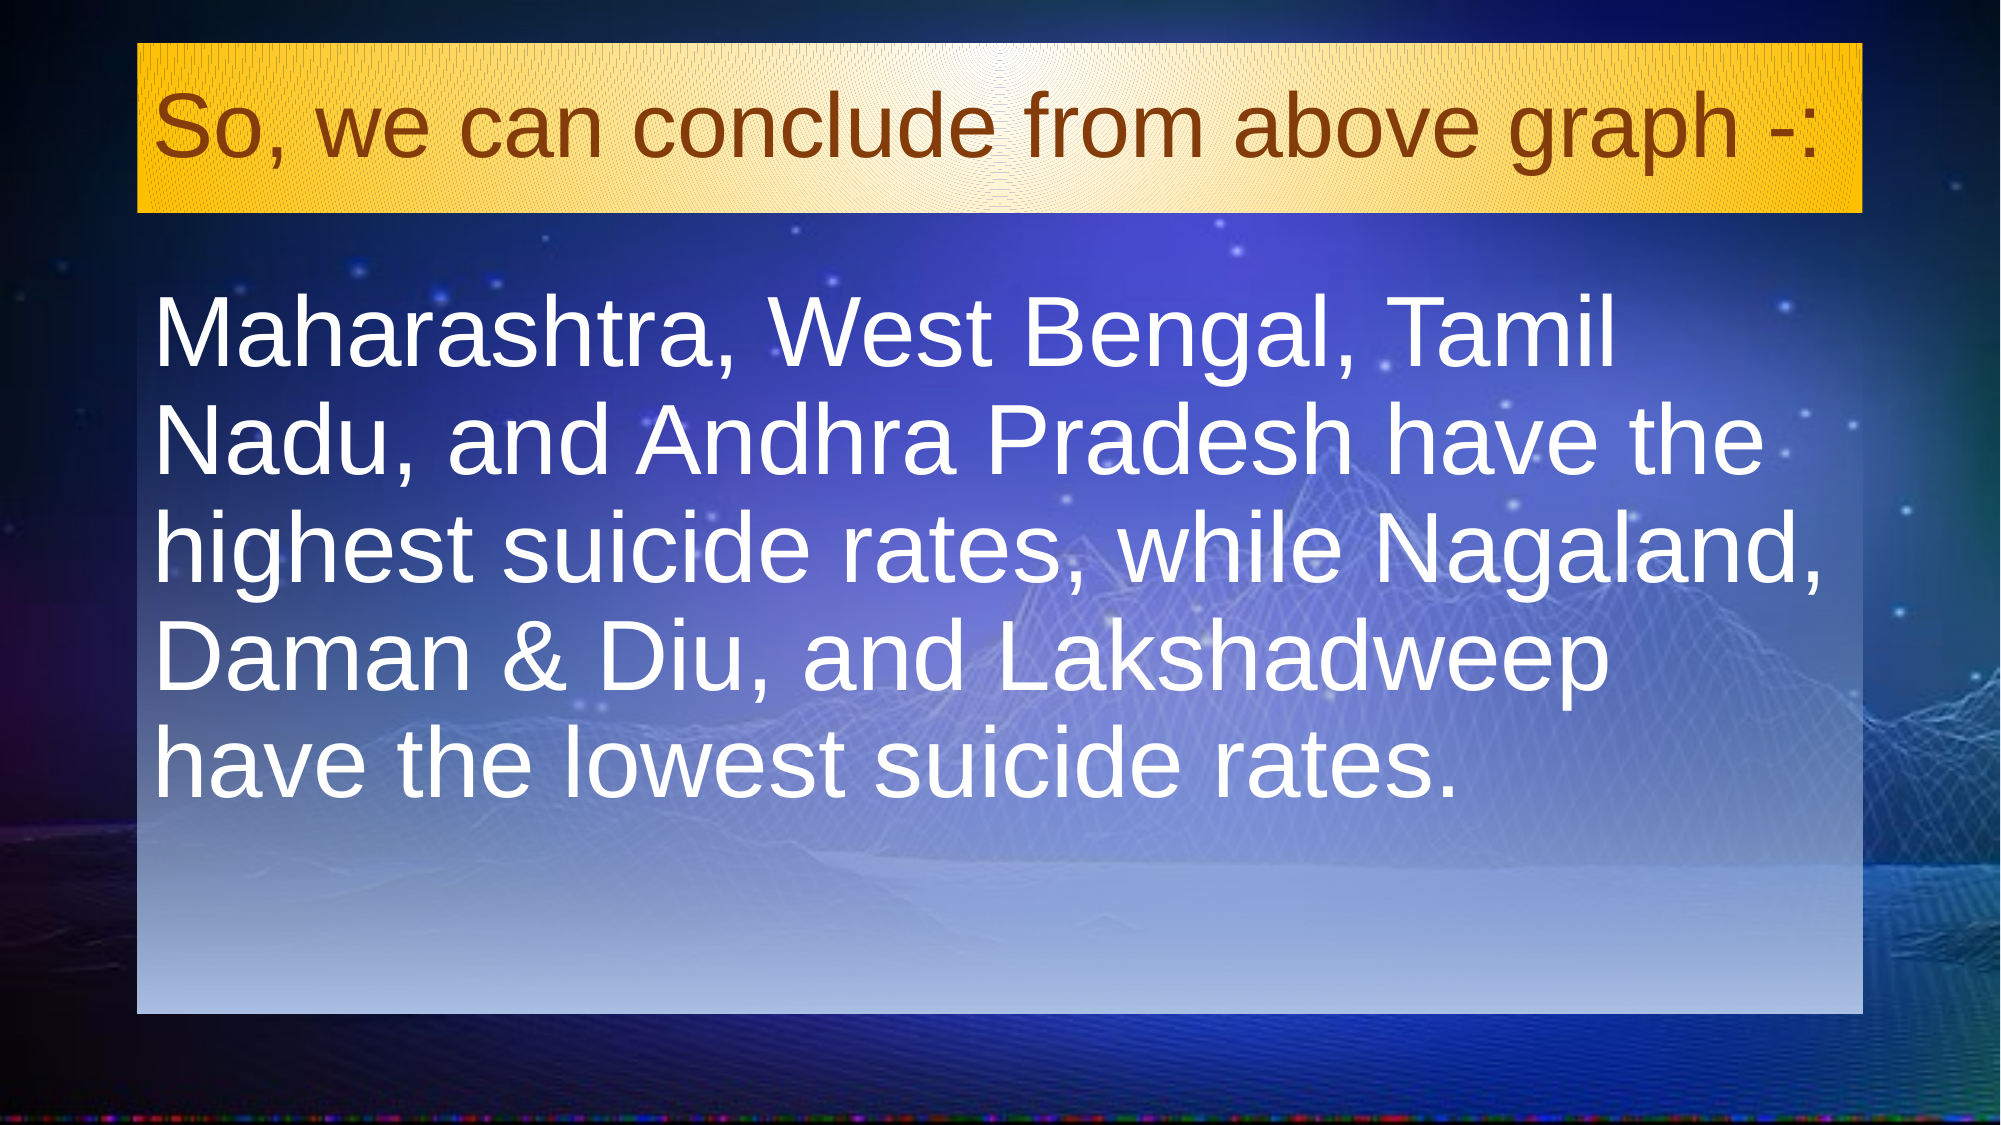

# So, we can conclude from above graph -:
Maharashtra, West Bengal, Tamil Nadu, and Andhra Pradesh have the highest suicide rates, while Nagaland, Daman & Diu, and Lakshadweep have the lowest suicide rates.